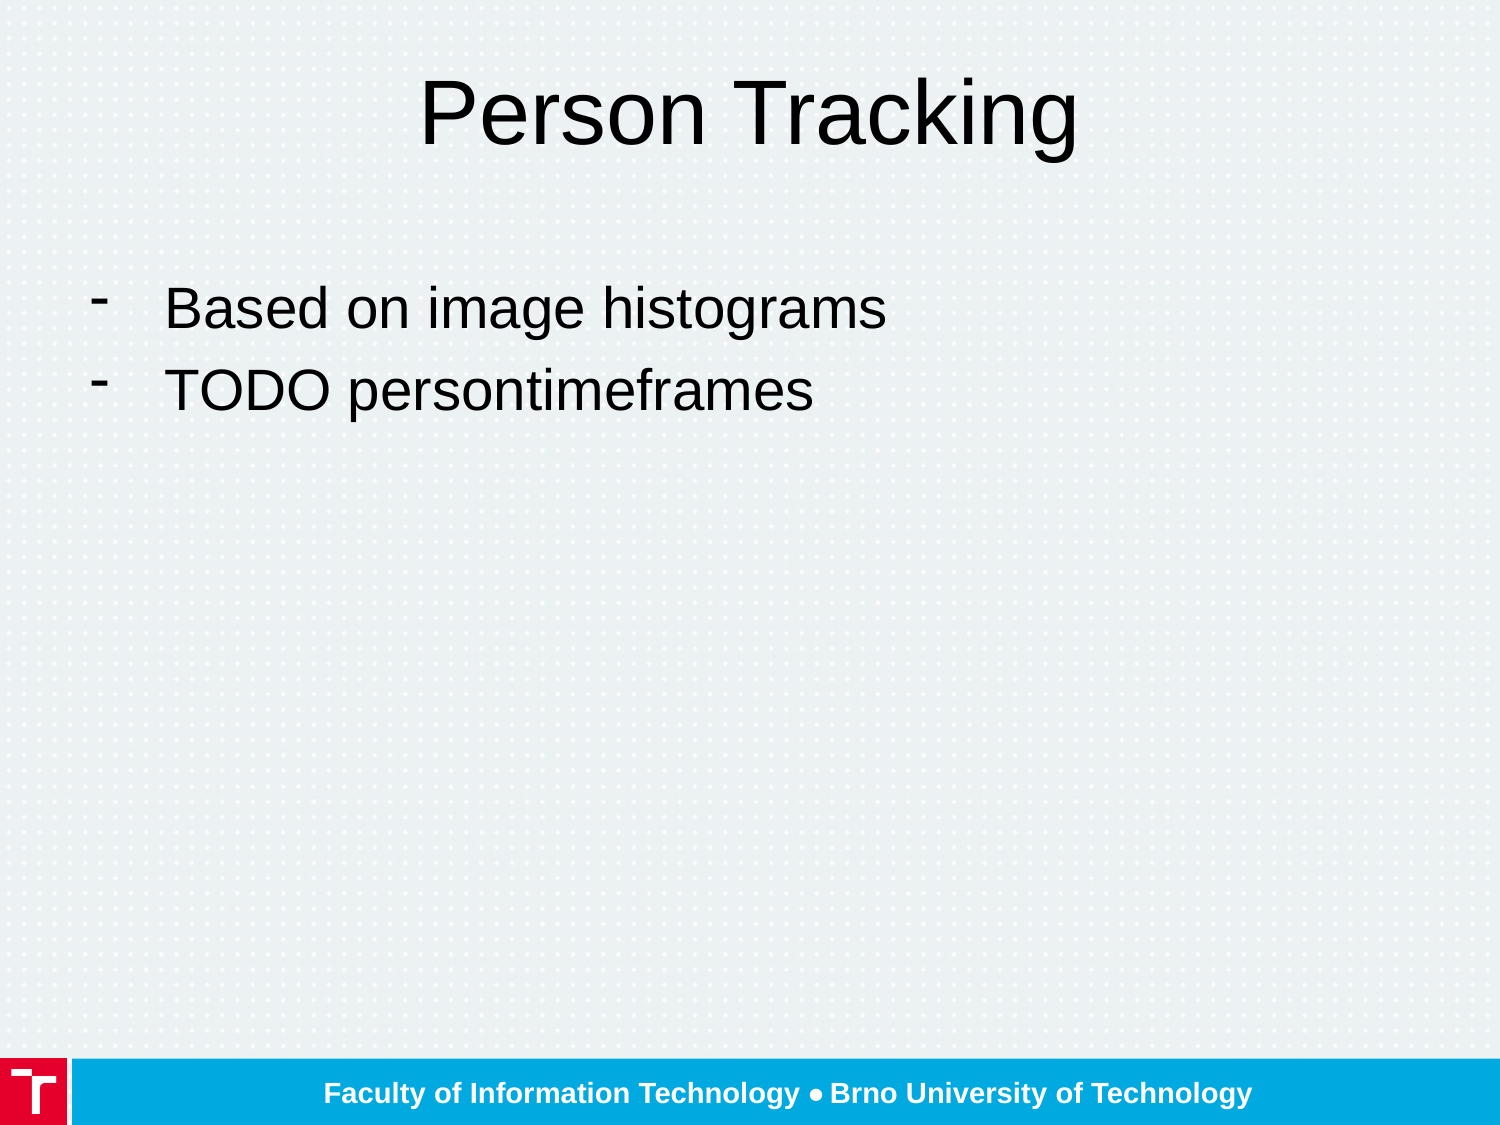

# Person Tracking
Based on image histograms
TODO persontimeframes